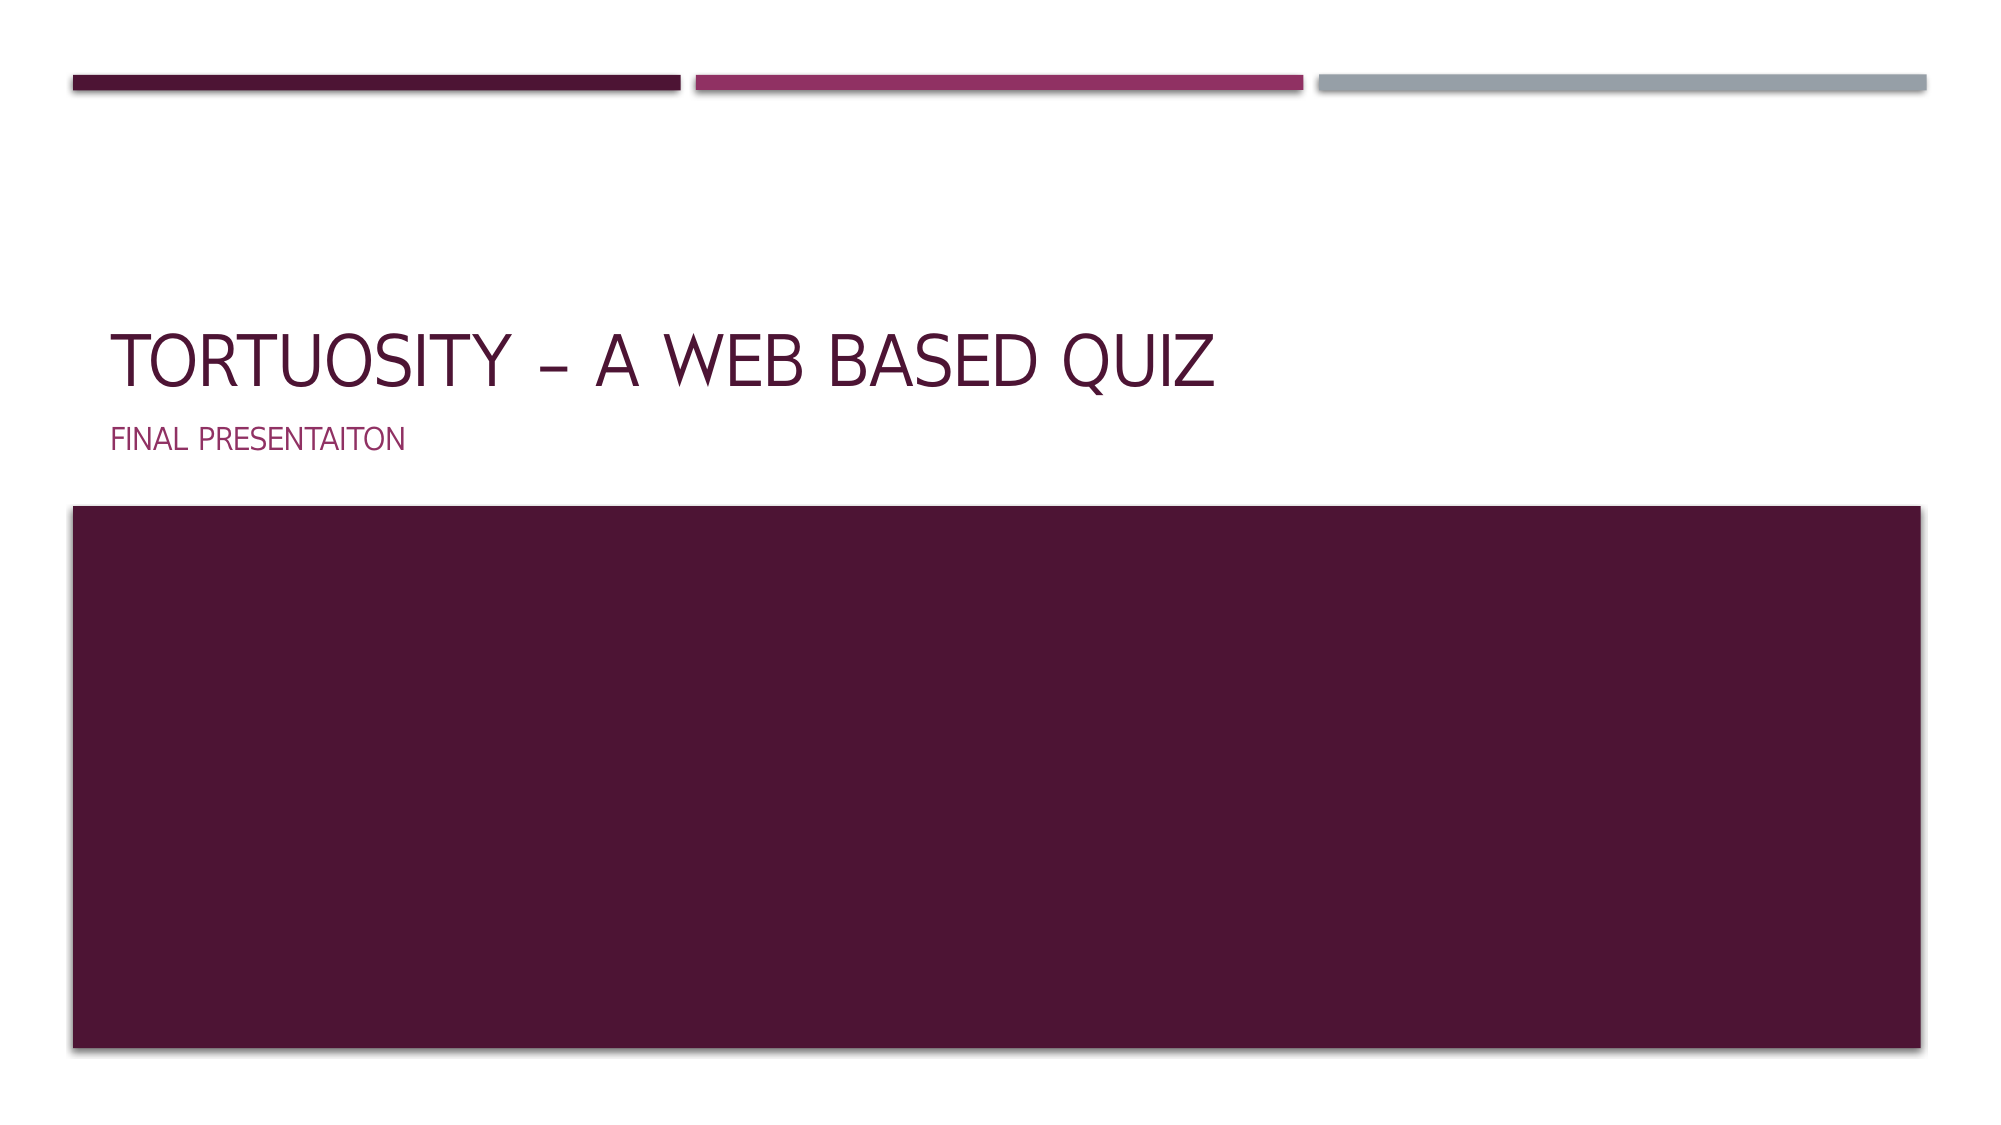

# Tortuosity – A web based quiz
Final presentaiton